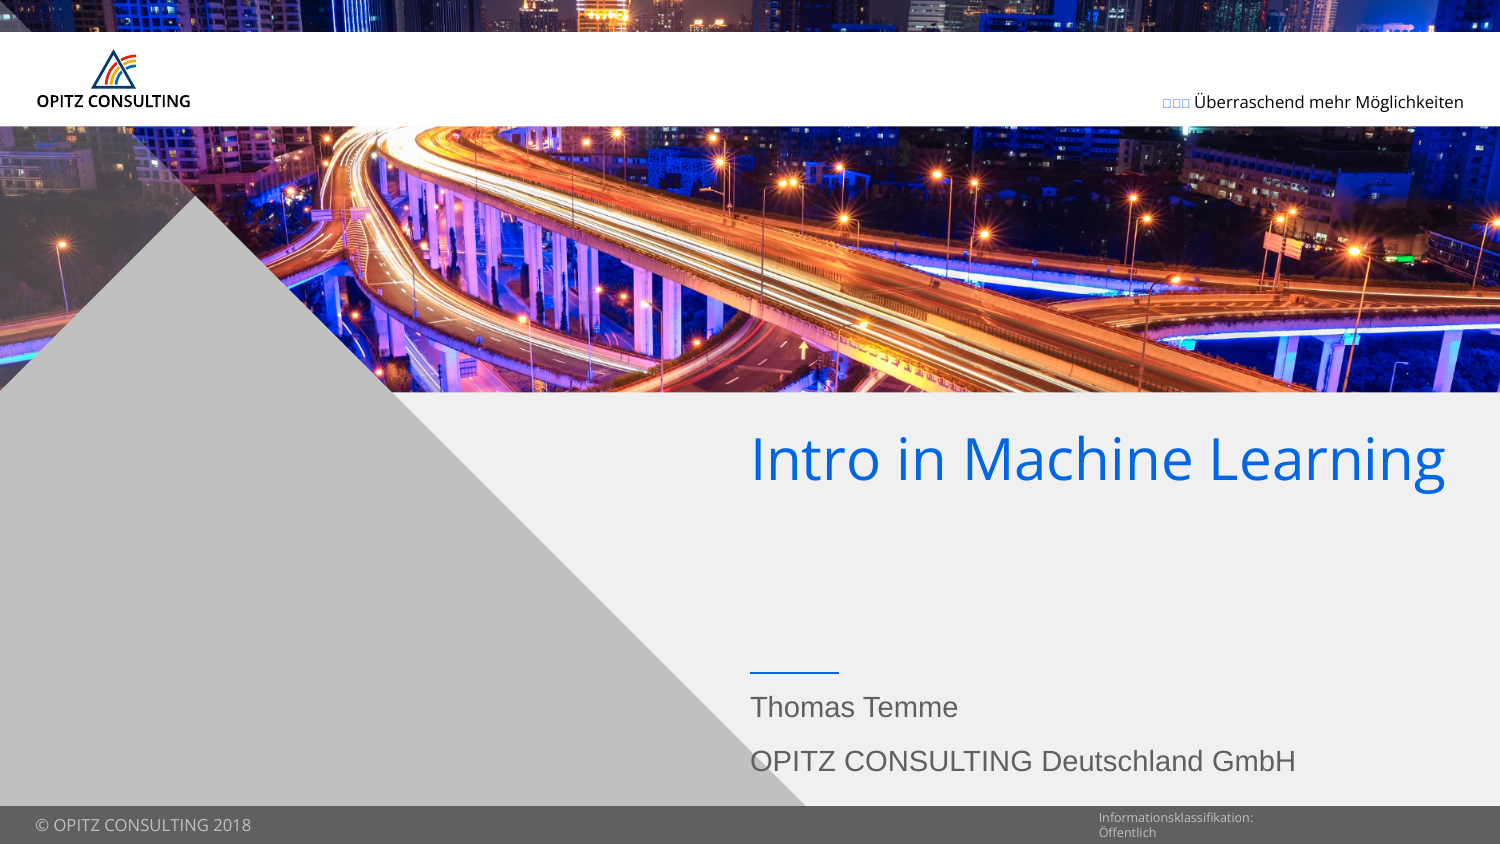

# Intro in Machine Learning

Thomas Temme
OPITZ CONSULTING Deutschland GmbH